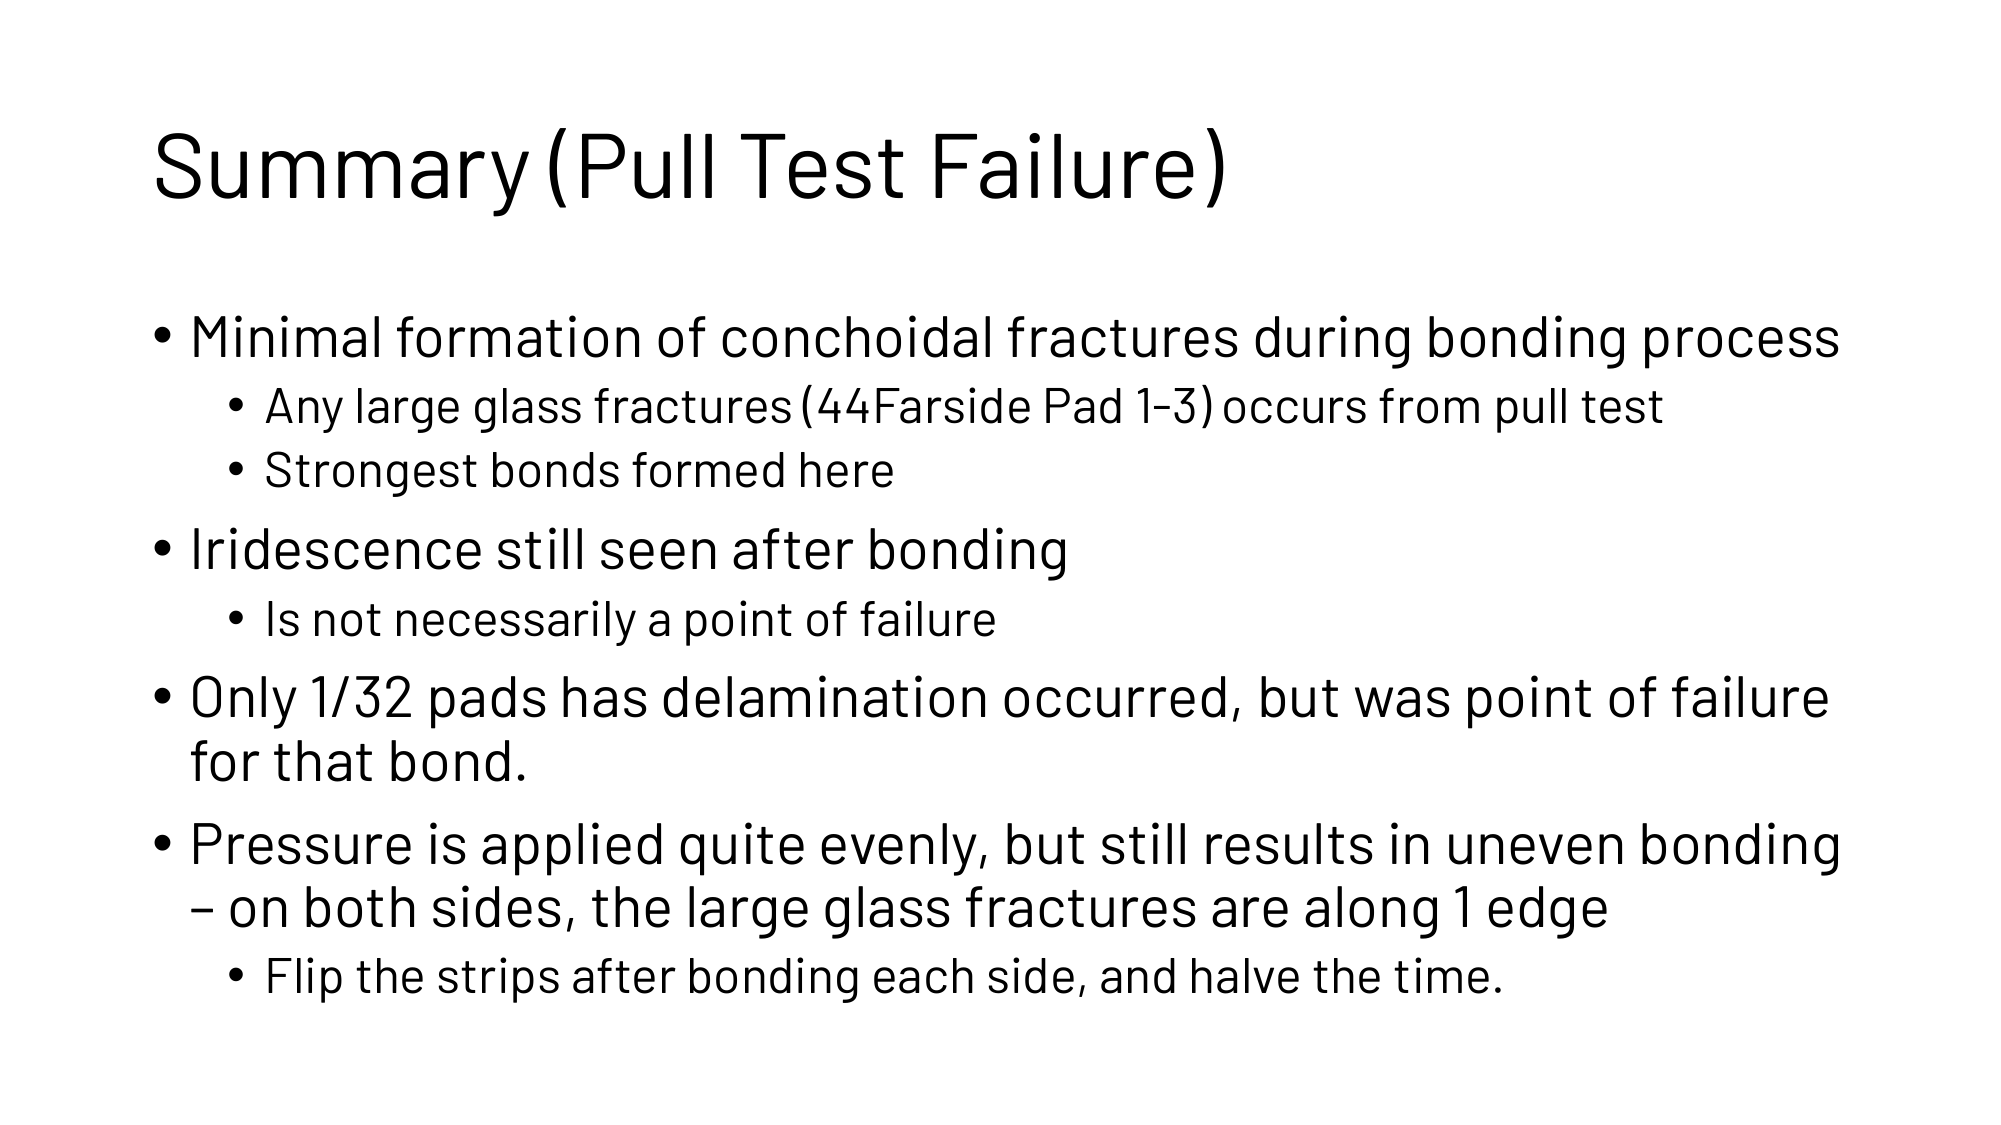

# Summary (Pull Test Failure)
Minimal formation of conchoidal fractures during bonding process
Any large glass fractures (44Farside Pad 1-3) occurs from pull test
Strongest bonds formed here
Iridescence still seen after bonding
Is not necessarily a point of failure
Only 1/32 pads has delamination occurred, but was point of failure for that bond.
Pressure is applied quite evenly, but still results in uneven bonding – on both sides, the large glass fractures are along 1 edge
Flip the strips after bonding each side, and halve the time.